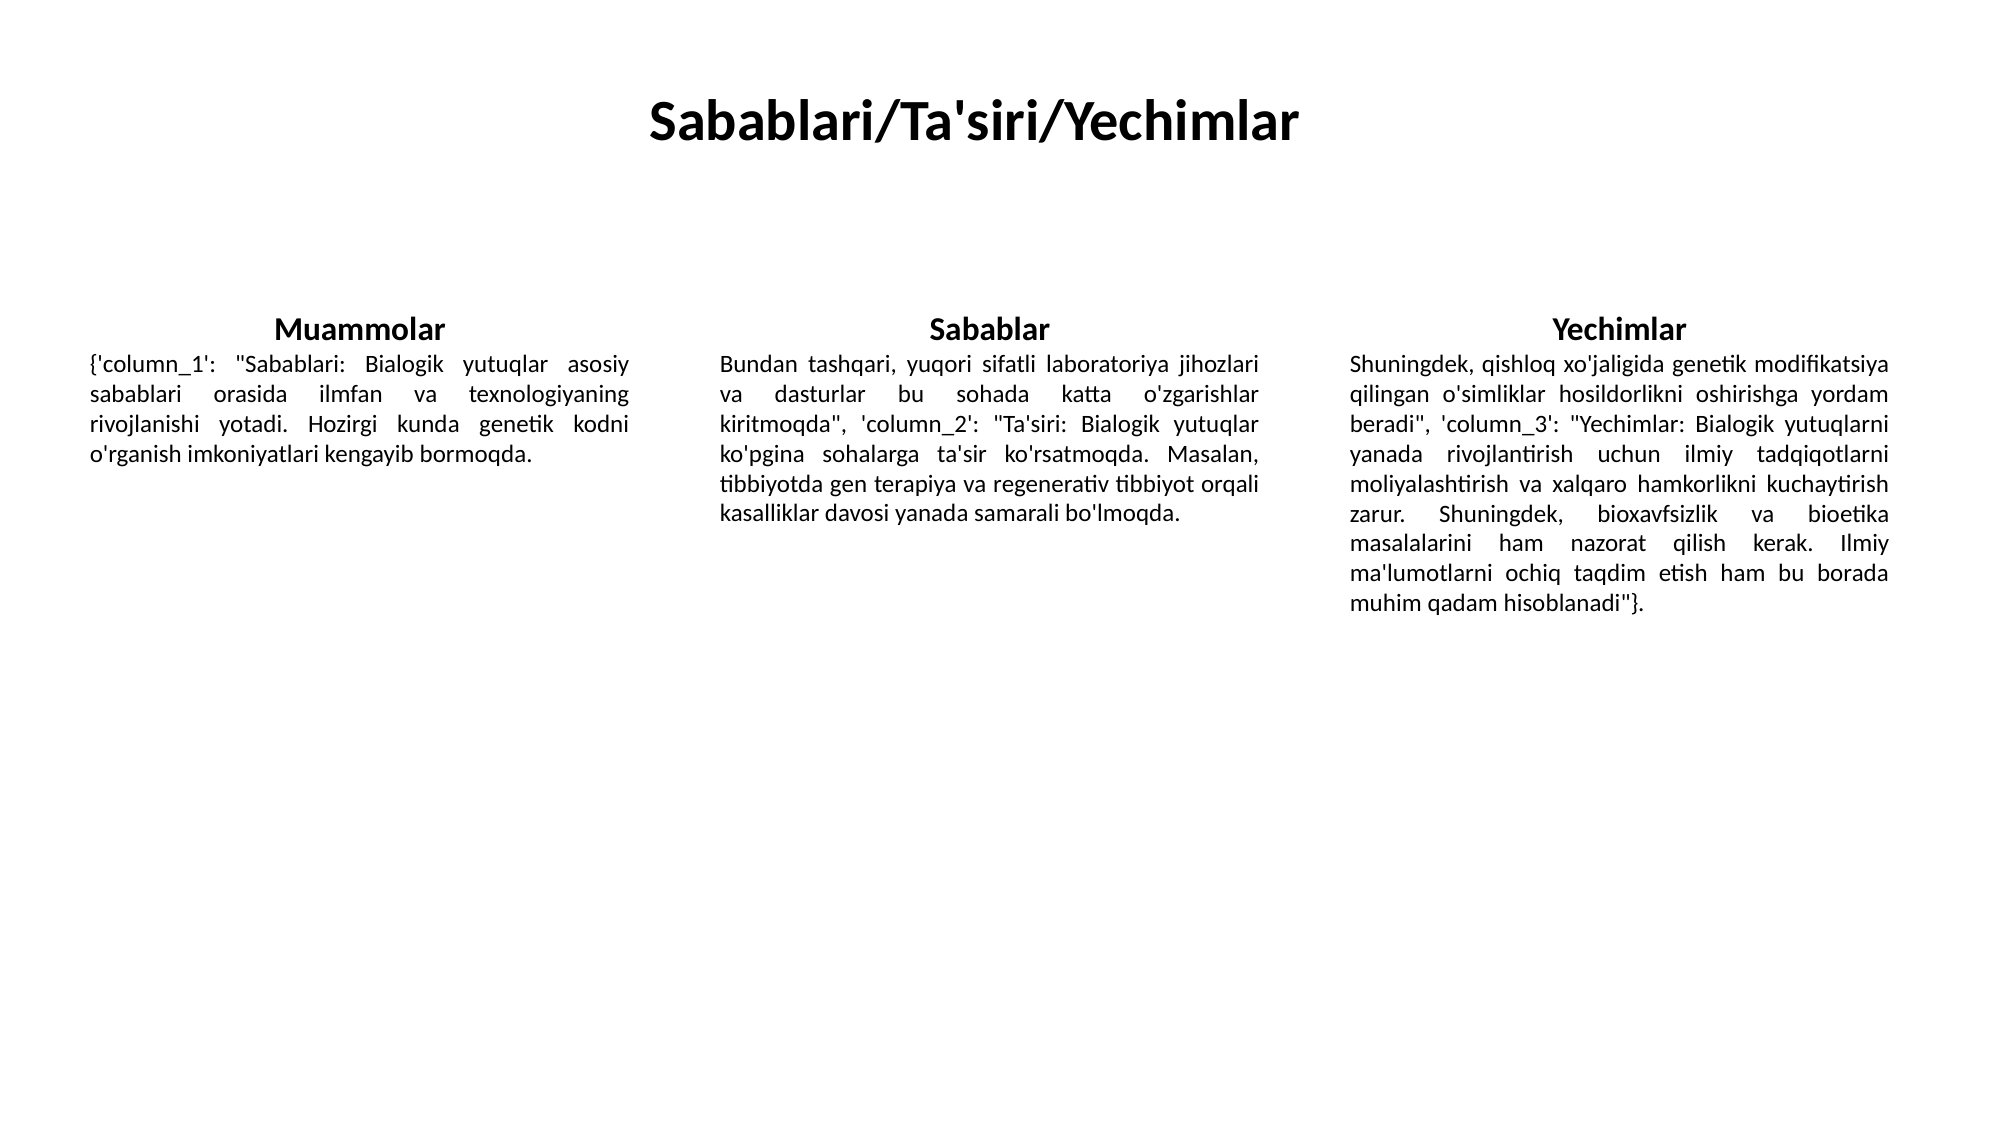

Sabablari/Ta'siri/Yechimlar
Muammolar
{'column_1': "Sabablari: Bialogik yutuqlar asosiy sabablari orasida ilmfan va texnologiyaning rivojlanishi yotadi. Hozirgi kunda genetik kodni o'rganish imkoniyatlari kengayib bormoqda.
Sabablar
Bundan tashqari, yuqori sifatli laboratoriya jihozlari va dasturlar bu sohada katta o'zgarishlar kiritmoqda", 'column_2': "Ta'siri: Bialogik yutuqlar ko'pgina sohalarga ta'sir ko'rsatmoqda. Masalan, tibbiyotda gen terapiya va regenerativ tibbiyot orqali kasalliklar davosi yanada samarali bo'lmoqda.
Yechimlar
Shuningdek, qishloq xo'jaligida genetik modifikatsiya qilingan o'simliklar hosildorlikni oshirishga yordam beradi", 'column_3': "Yechimlar: Bialogik yutuqlarni yanada rivojlantirish uchun ilmiy tadqiqotlarni moliyalashtirish va xalqaro hamkorlikni kuchaytirish zarur. Shuningdek, bioxavfsizlik va bioetika masalalarini ham nazorat qilish kerak. Ilmiy ma'lumotlarni ochiq taqdim etish ham bu borada muhim qadam hisoblanadi"}.